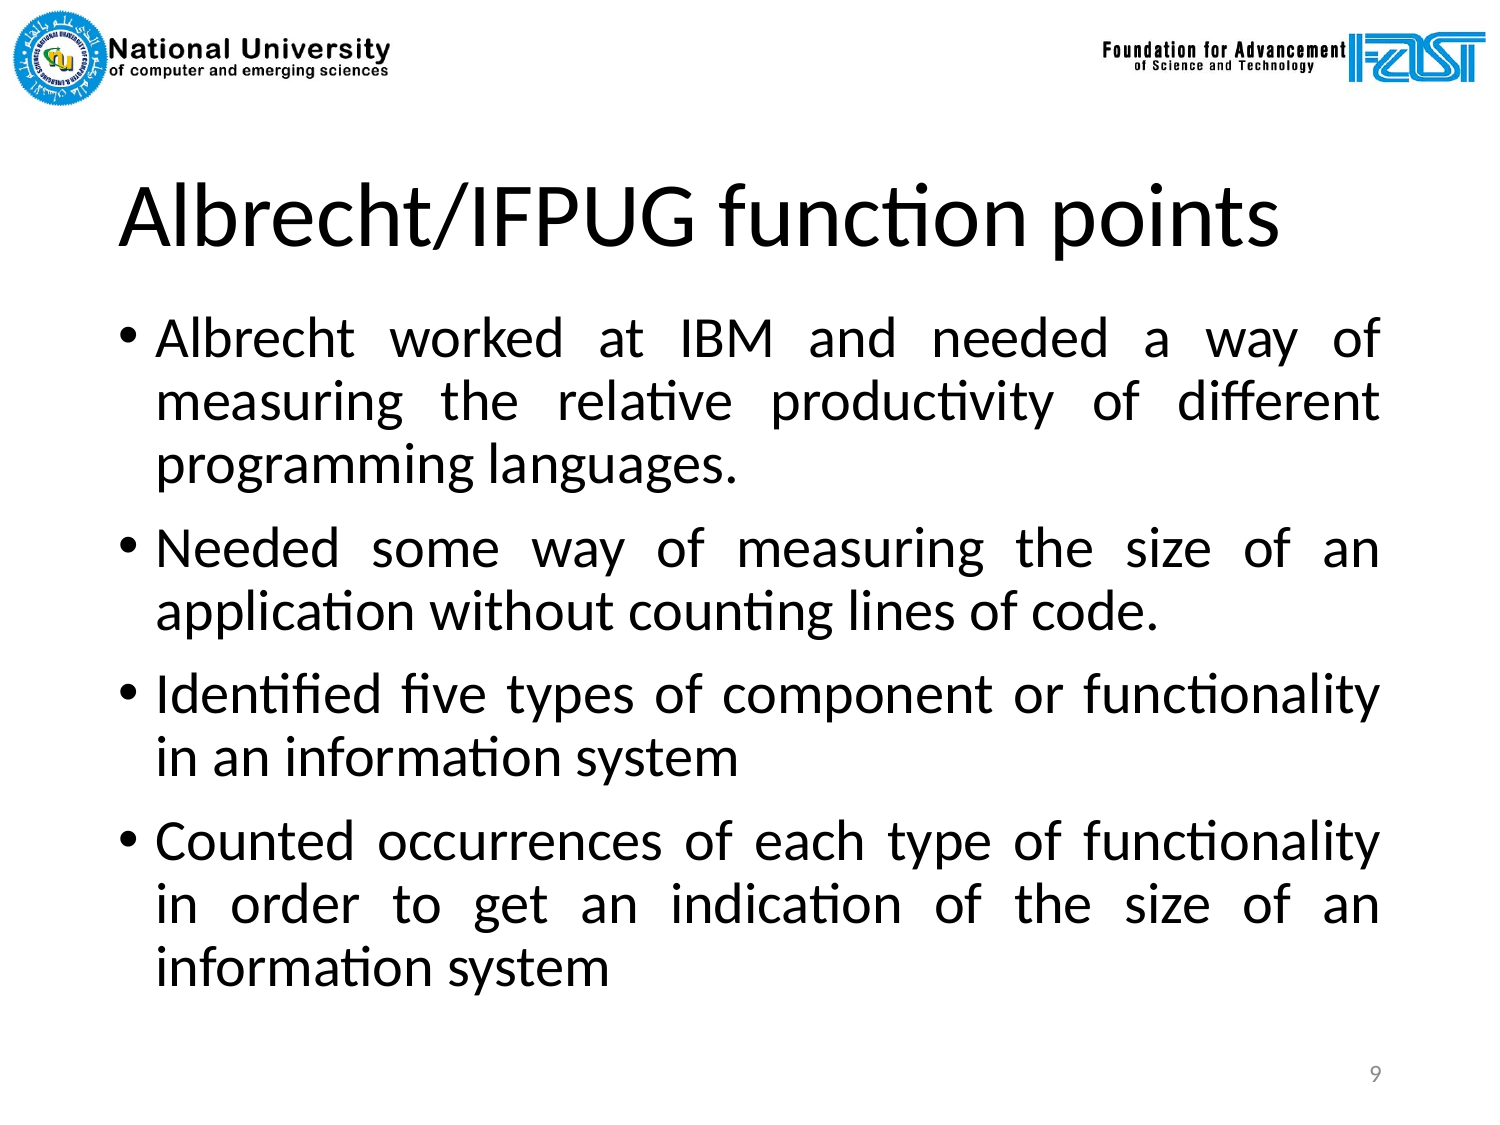

# Albrecht/IFPUG function points
Albrecht worked at IBM and needed a way of measuring the relative productivity of different programming languages.
Needed some way of measuring the size of an application without counting lines of code.
Identified five types of component or functionality in an information system
Counted occurrences of each type of functionality in order to get an indication of the size of an information system
9